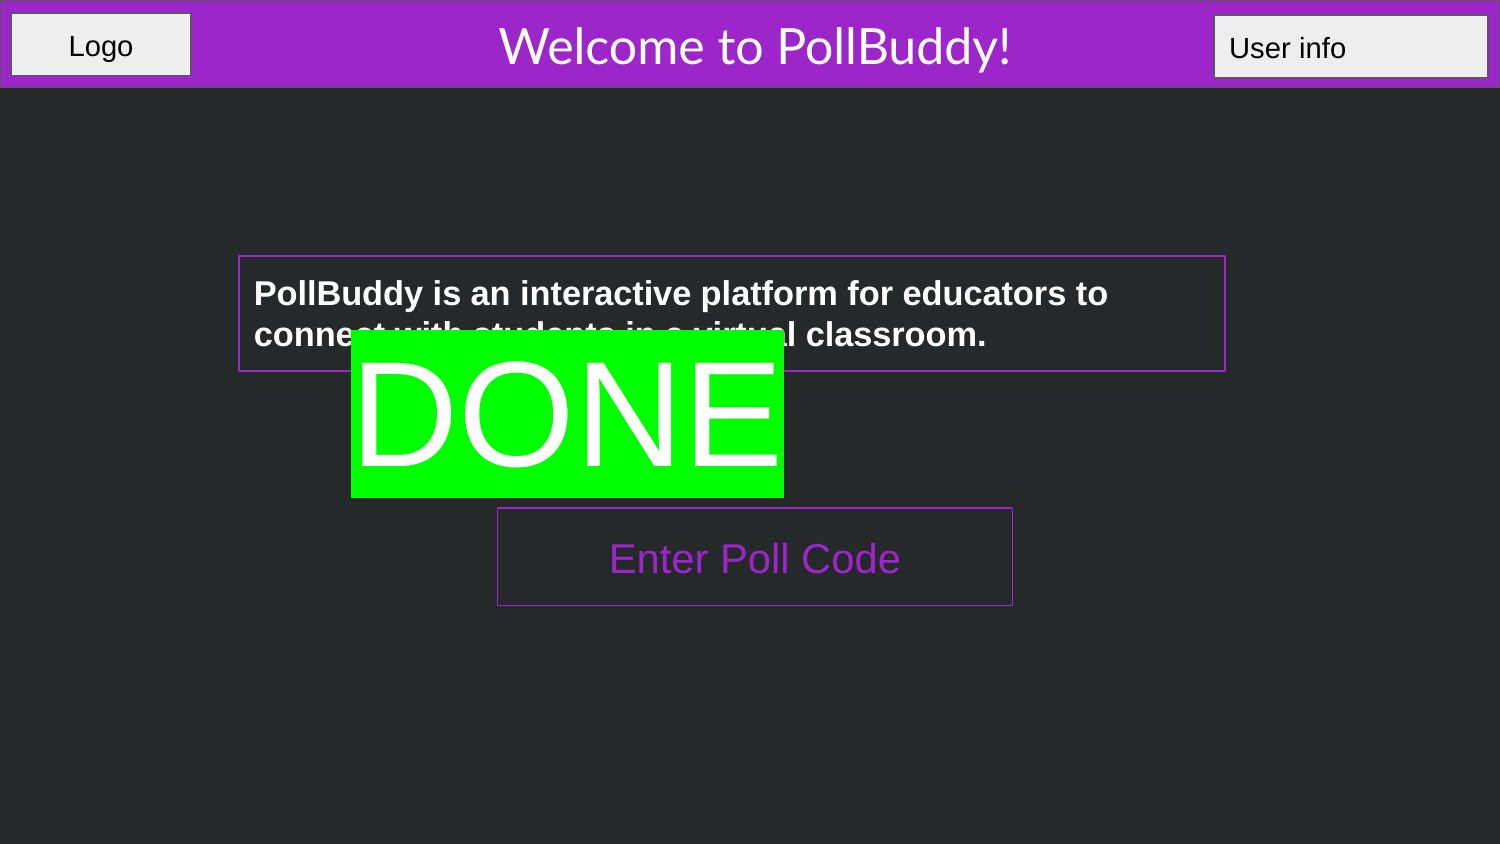

Welcome to PollBuddy!
Logo
User info
DONE
PollBuddy is an interactive platform for educators to connect with students in a virtual classroom.
Enter Poll Code